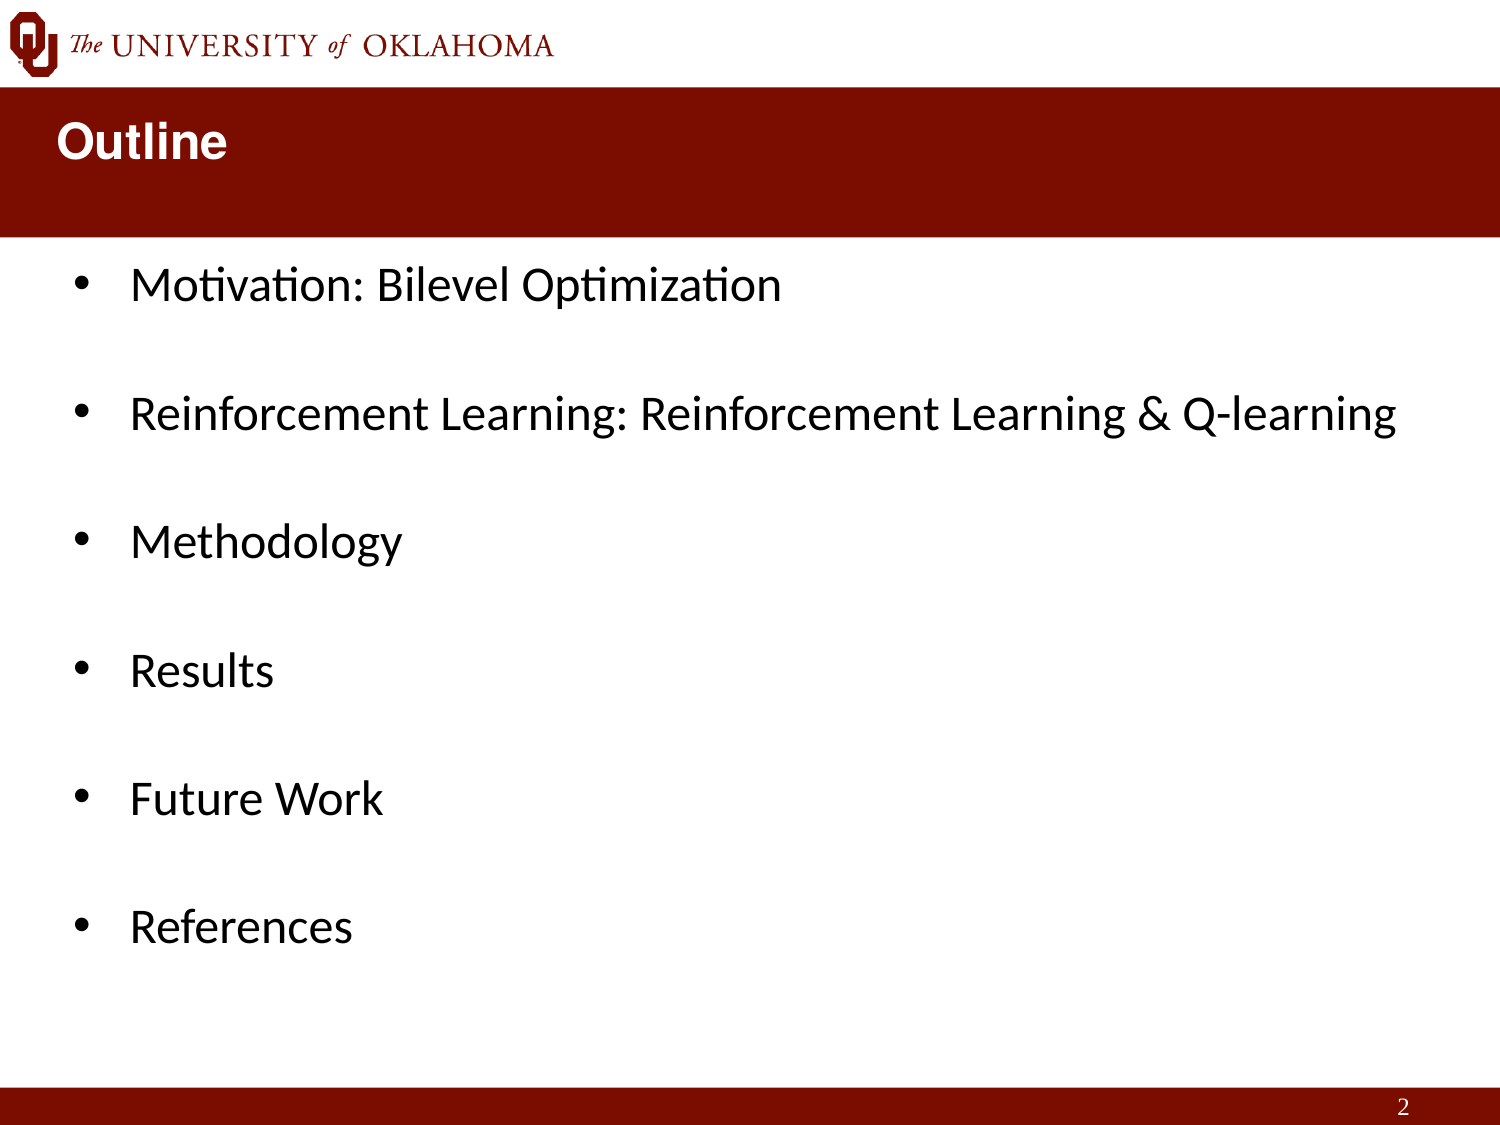

Outline
Motivation: Bilevel Optimization

Reinforcement Learning: Reinforcement Learning & Q-learning

Methodology

Results

Future Work

References

2